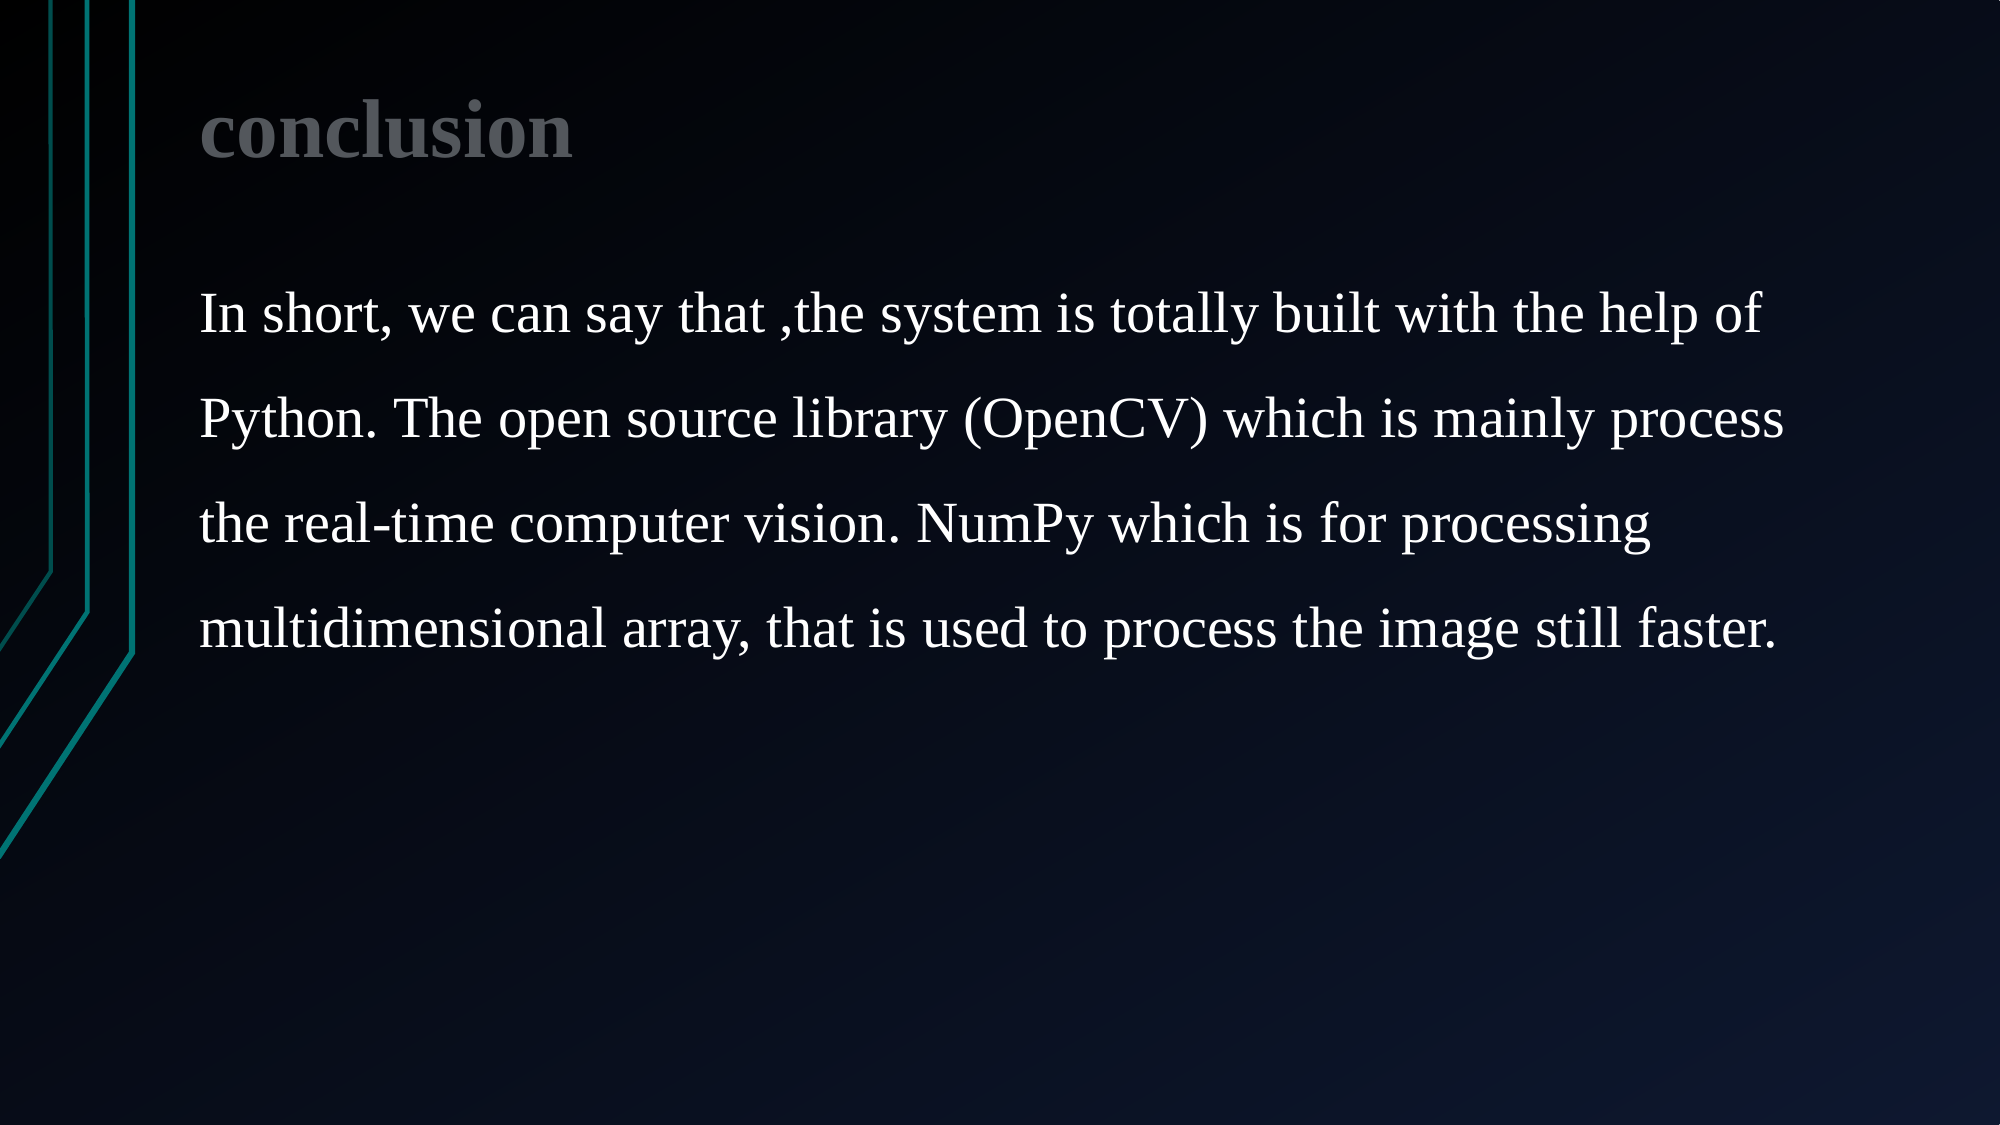

conclusion
In short, we can say that ,the system is totally built with the help of Python. The open source library (OpenCV) which is mainly process the real-time computer vision. NumPy which is for processing multidimensional array, that is used to process the image still faster.